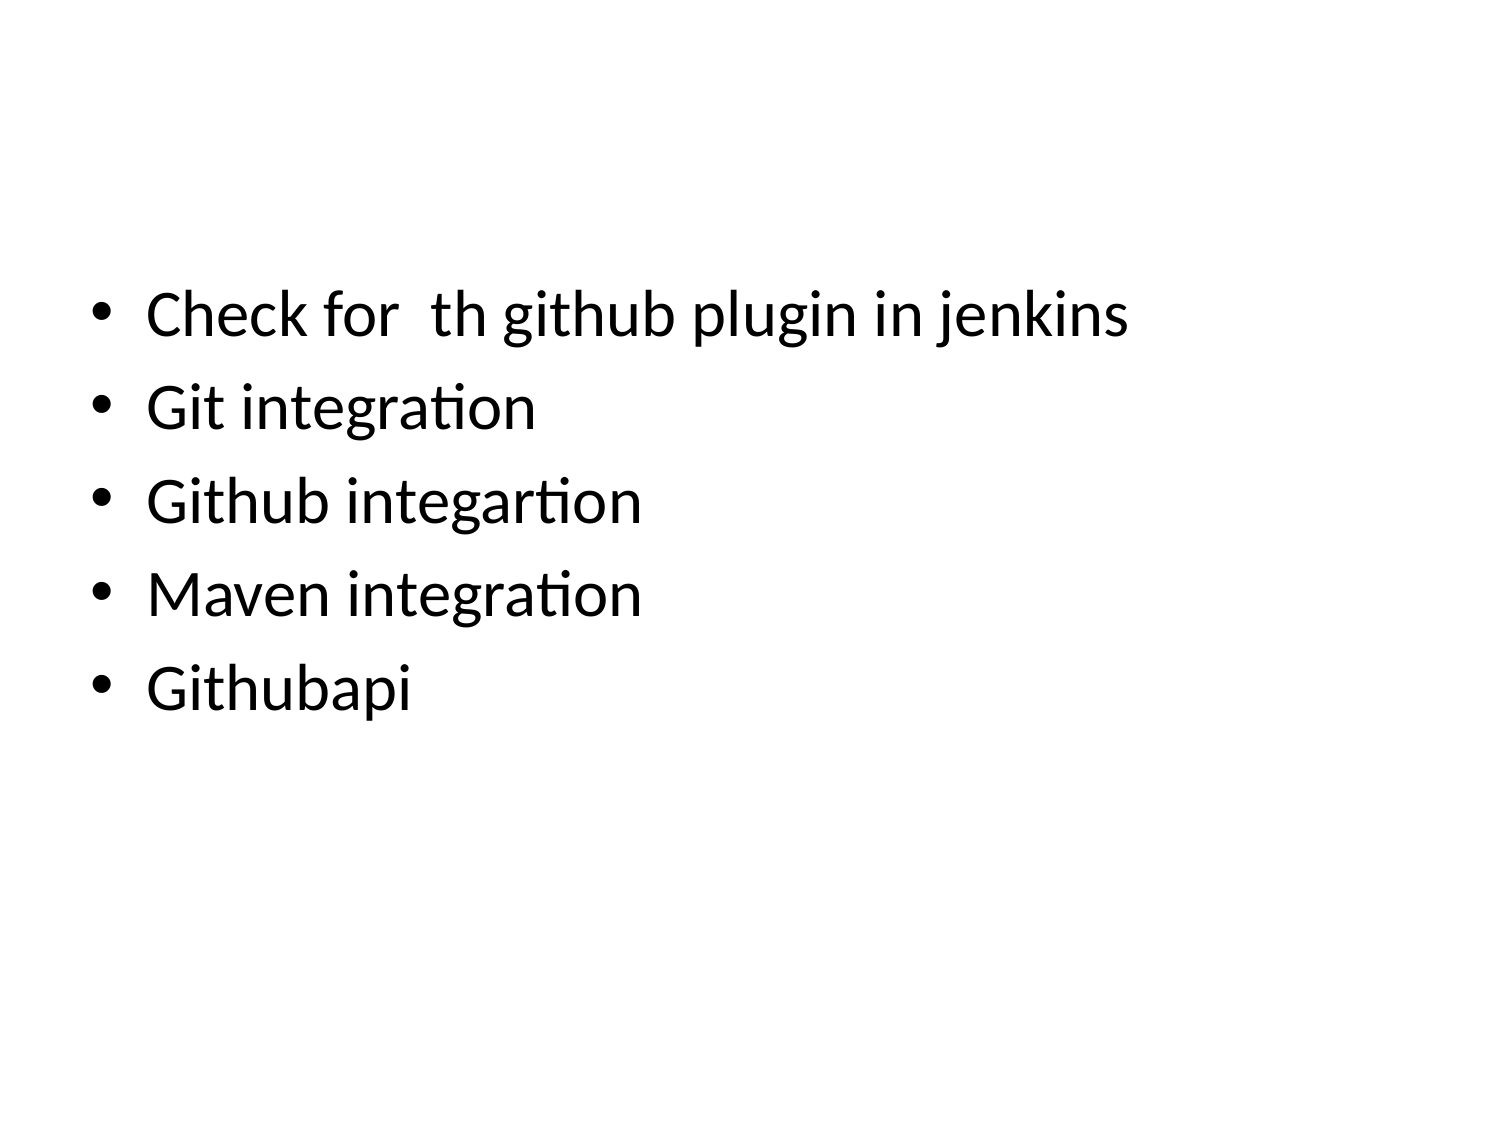

#
Check for  th github plugin in jenkins
Git integration
Github integartion
Maven integration
Githubapi